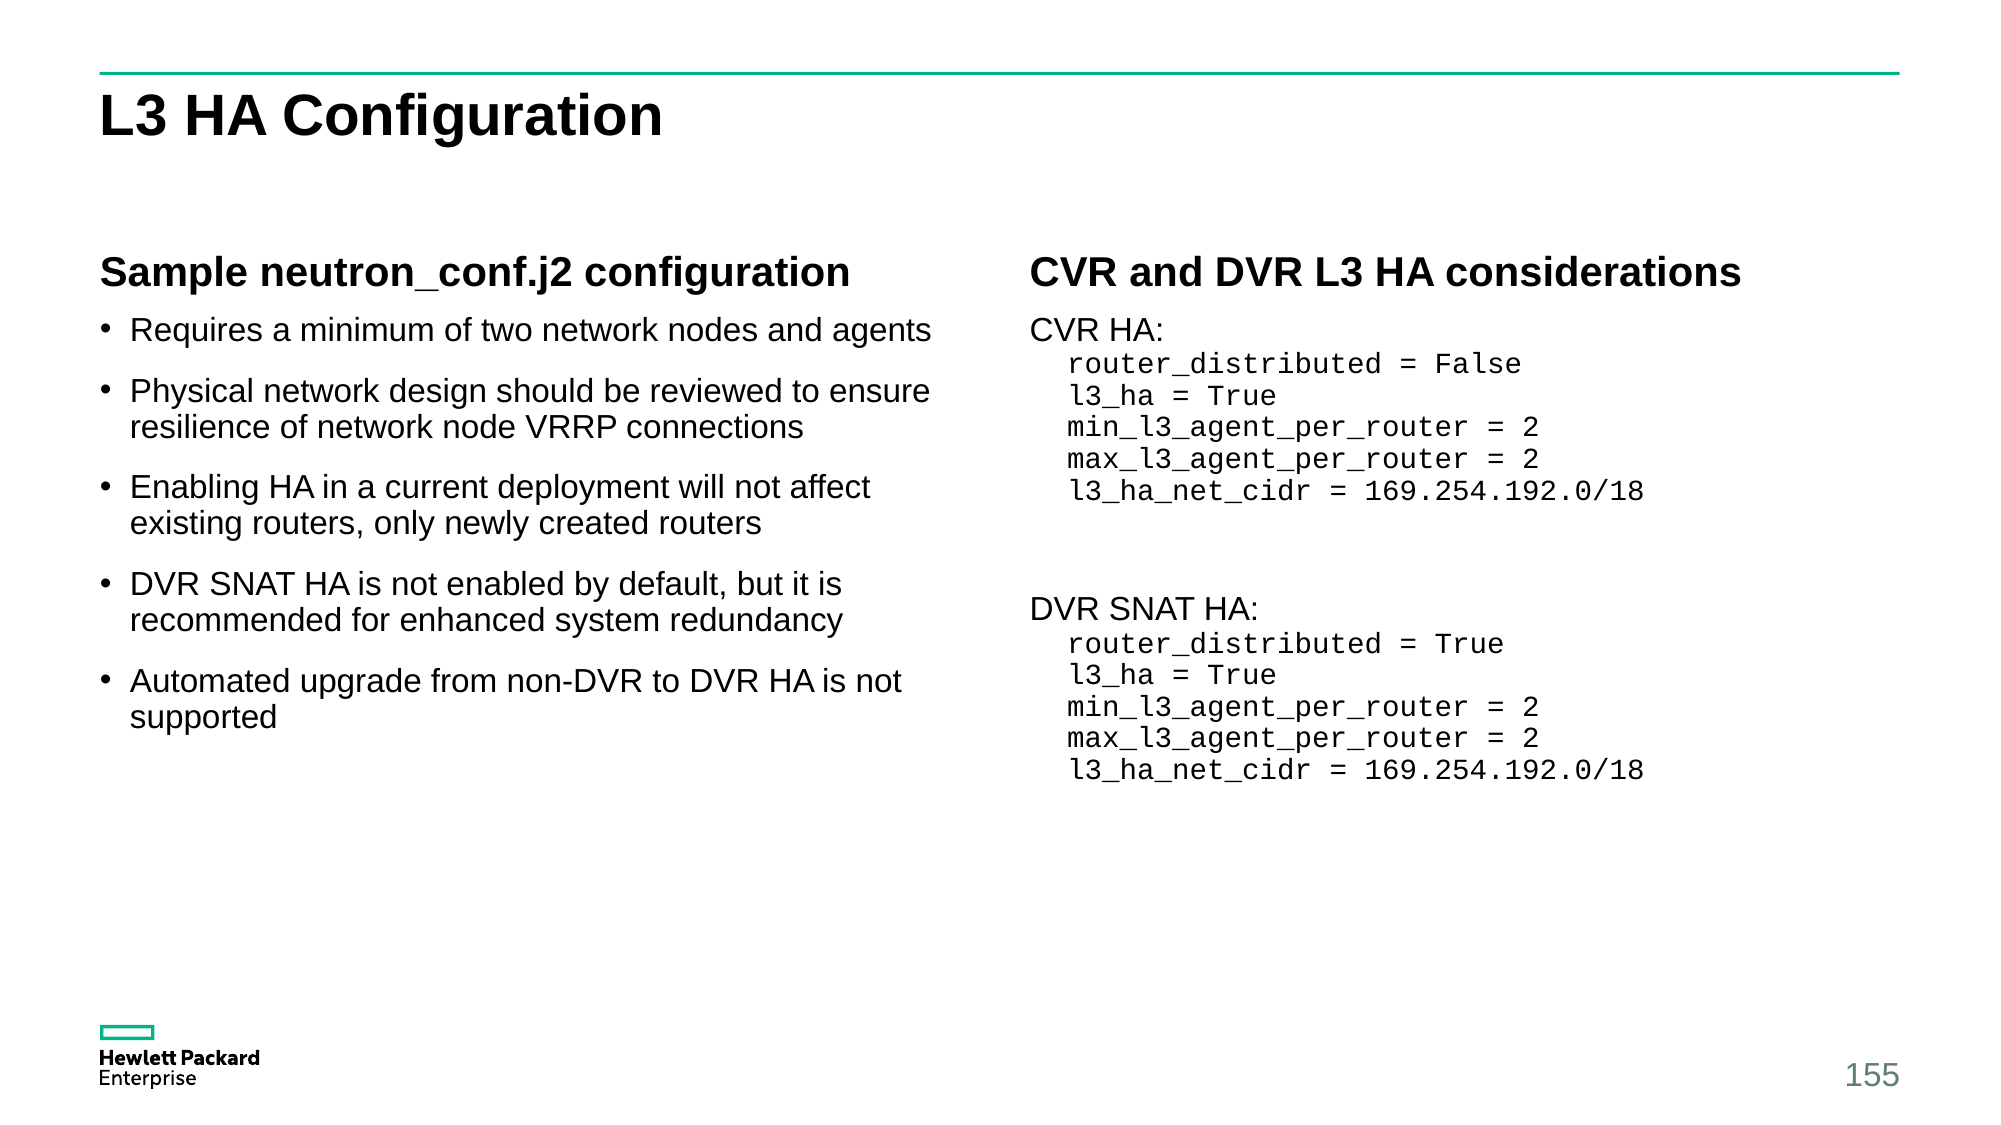

# L3 HA Configuration

Sample neutron_conf.j2 configuration
CVR and DVR L3 HA considerations
Requires a minimum of two network nodes and agents
Physical network design should be reviewed to ensure resilience of network node VRRP connections
Enabling HA in a current deployment will not affect existing routers, only newly created routers
DVR SNAT HA is not enabled by default, but it is recommended for enhanced system redundancy
Automated upgrade from non-DVR to DVR HA is not supported

CVR HA:
router_distributed = False
l3_ha = True
min_l3_agent_per_router = 2
max_l3_agent_per_router = 2
l3_ha_net_cidr = 169.254.192.0/18

DVR SNAT HA:
router_distributed = True
l3_ha = True
min_l3_agent_per_router = 2
max_l3_agent_per_router = 2
l3_ha_net_cidr = 169.254.192.0/18

155